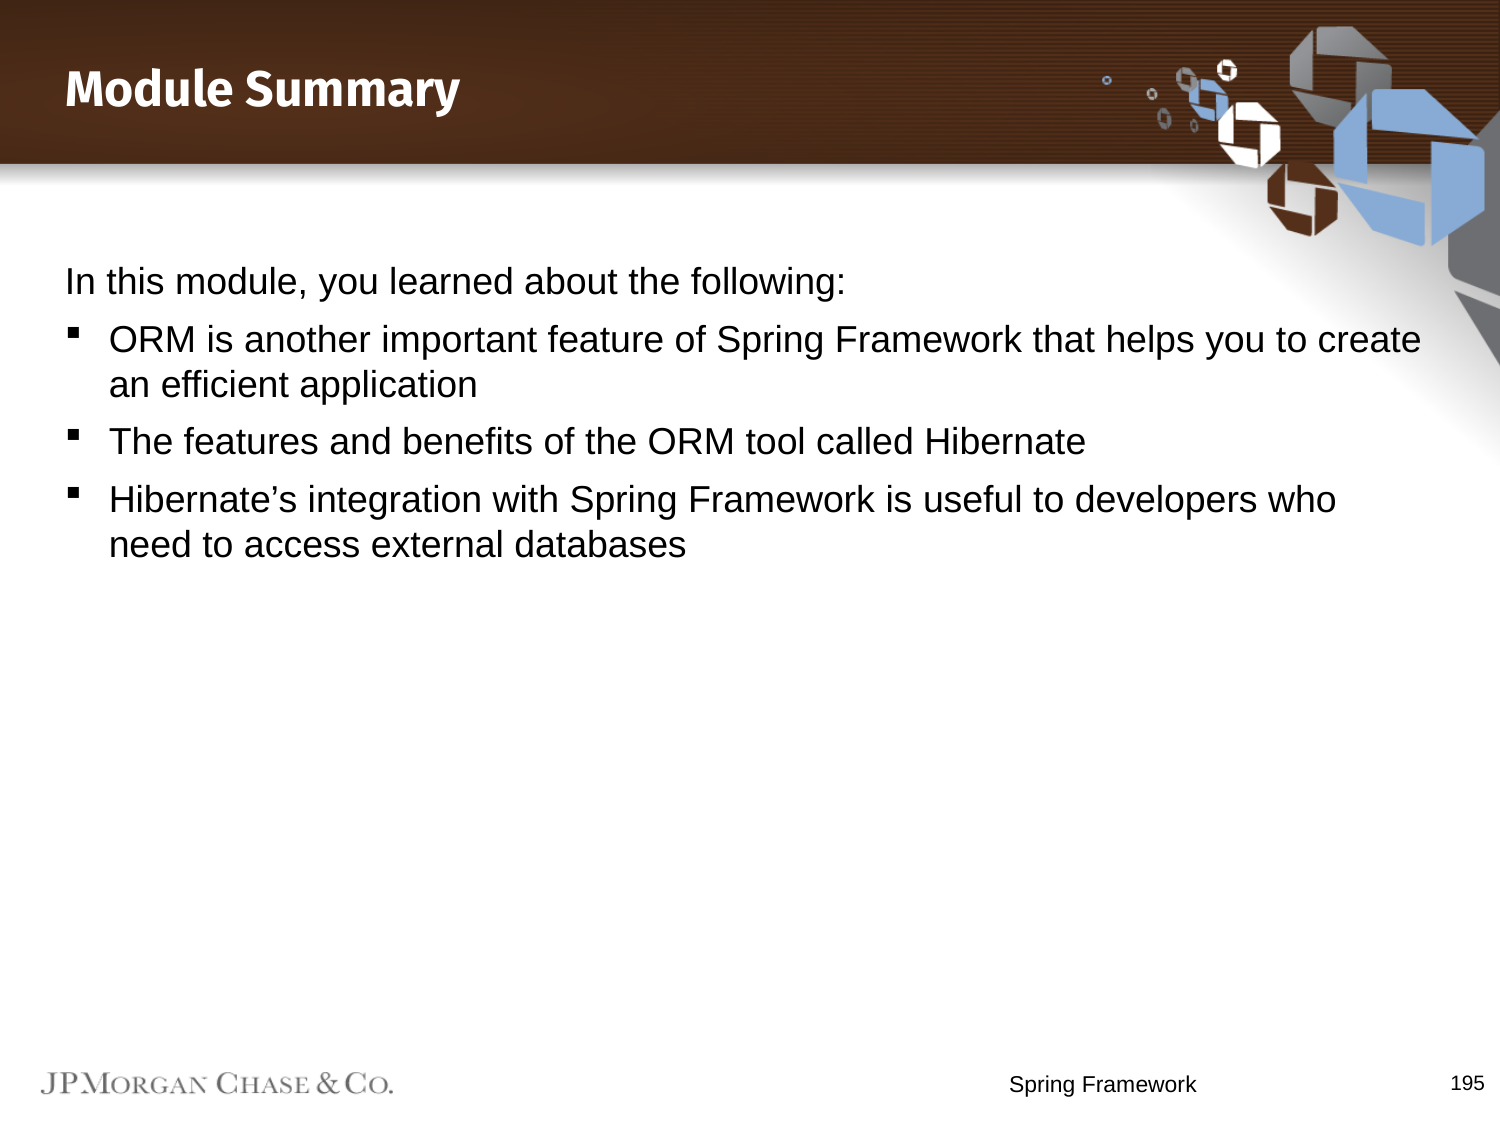

Module Summary
In this module, you learned about the following:
ORM is another important feature of Spring Framework that helps you to create an efficient application
The features and benefits of the ORM tool called Hibernate
Hibernate’s integration with Spring Framework is useful to developers who need to access external databases

Spring Framework
195